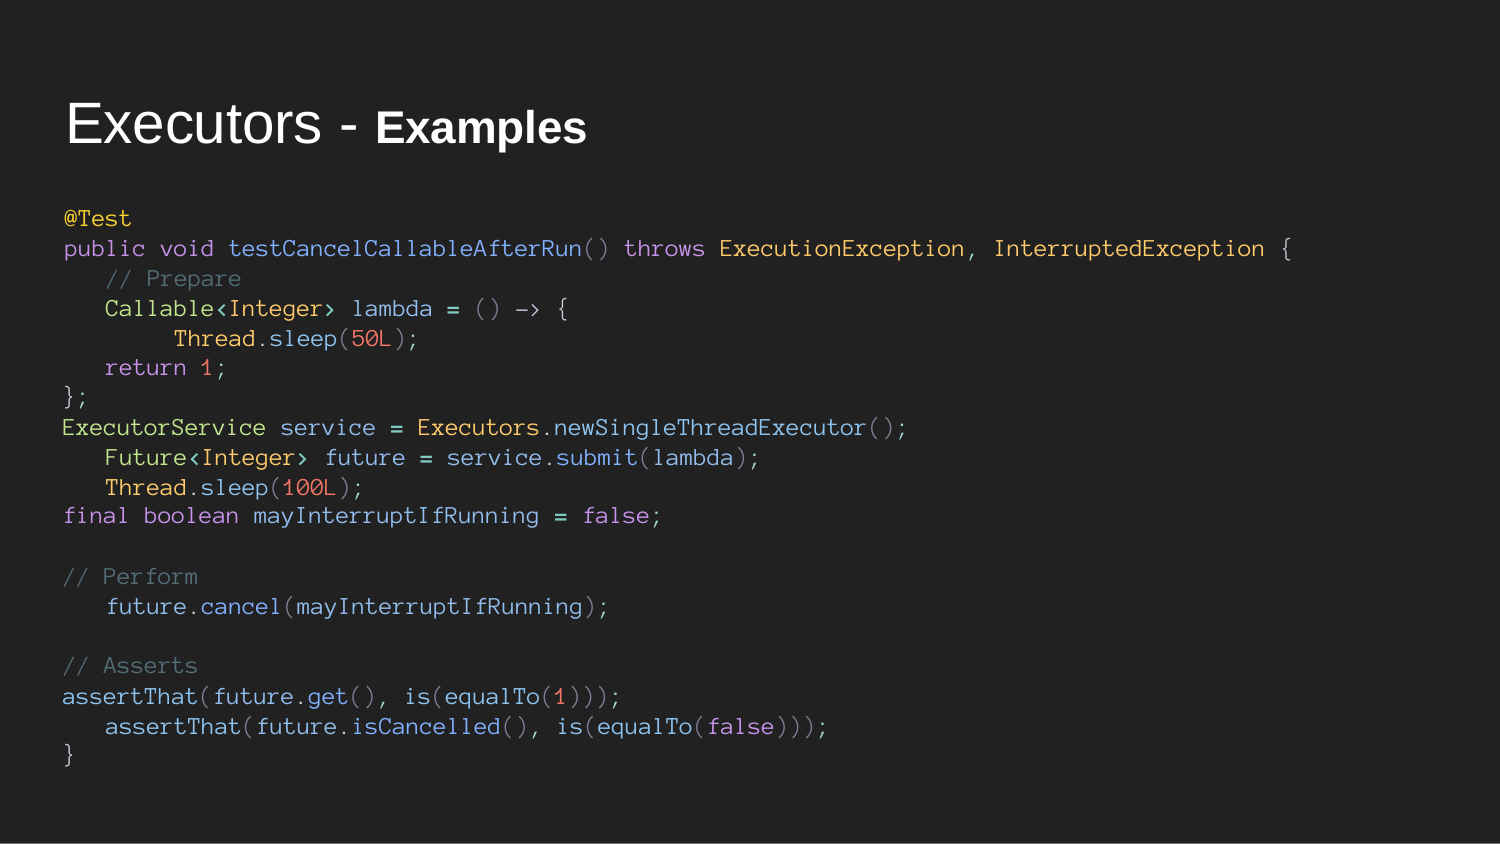

# Executors - Examples
@Test
public void testCancelCallableAfterRun() throws ExecutionException, InterruptedException {
// Prepare
Callable<Integer> lambda = () -> {  Thread.sleep(50L);
return 1;
};
ExecutorService service = Executors.newSingleThreadExecutor();  Future<Integer> future = service.submit(lambda);  Thread.sleep(100L);
final boolean mayInterruptIfRunning = false;

// Perform  future.cancel(mayInterruptIfRunning);

// Asserts
assertThat(future.get(), is(equalTo(1)));  assertThat(future.isCancelled(), is(equalTo(false)));
}